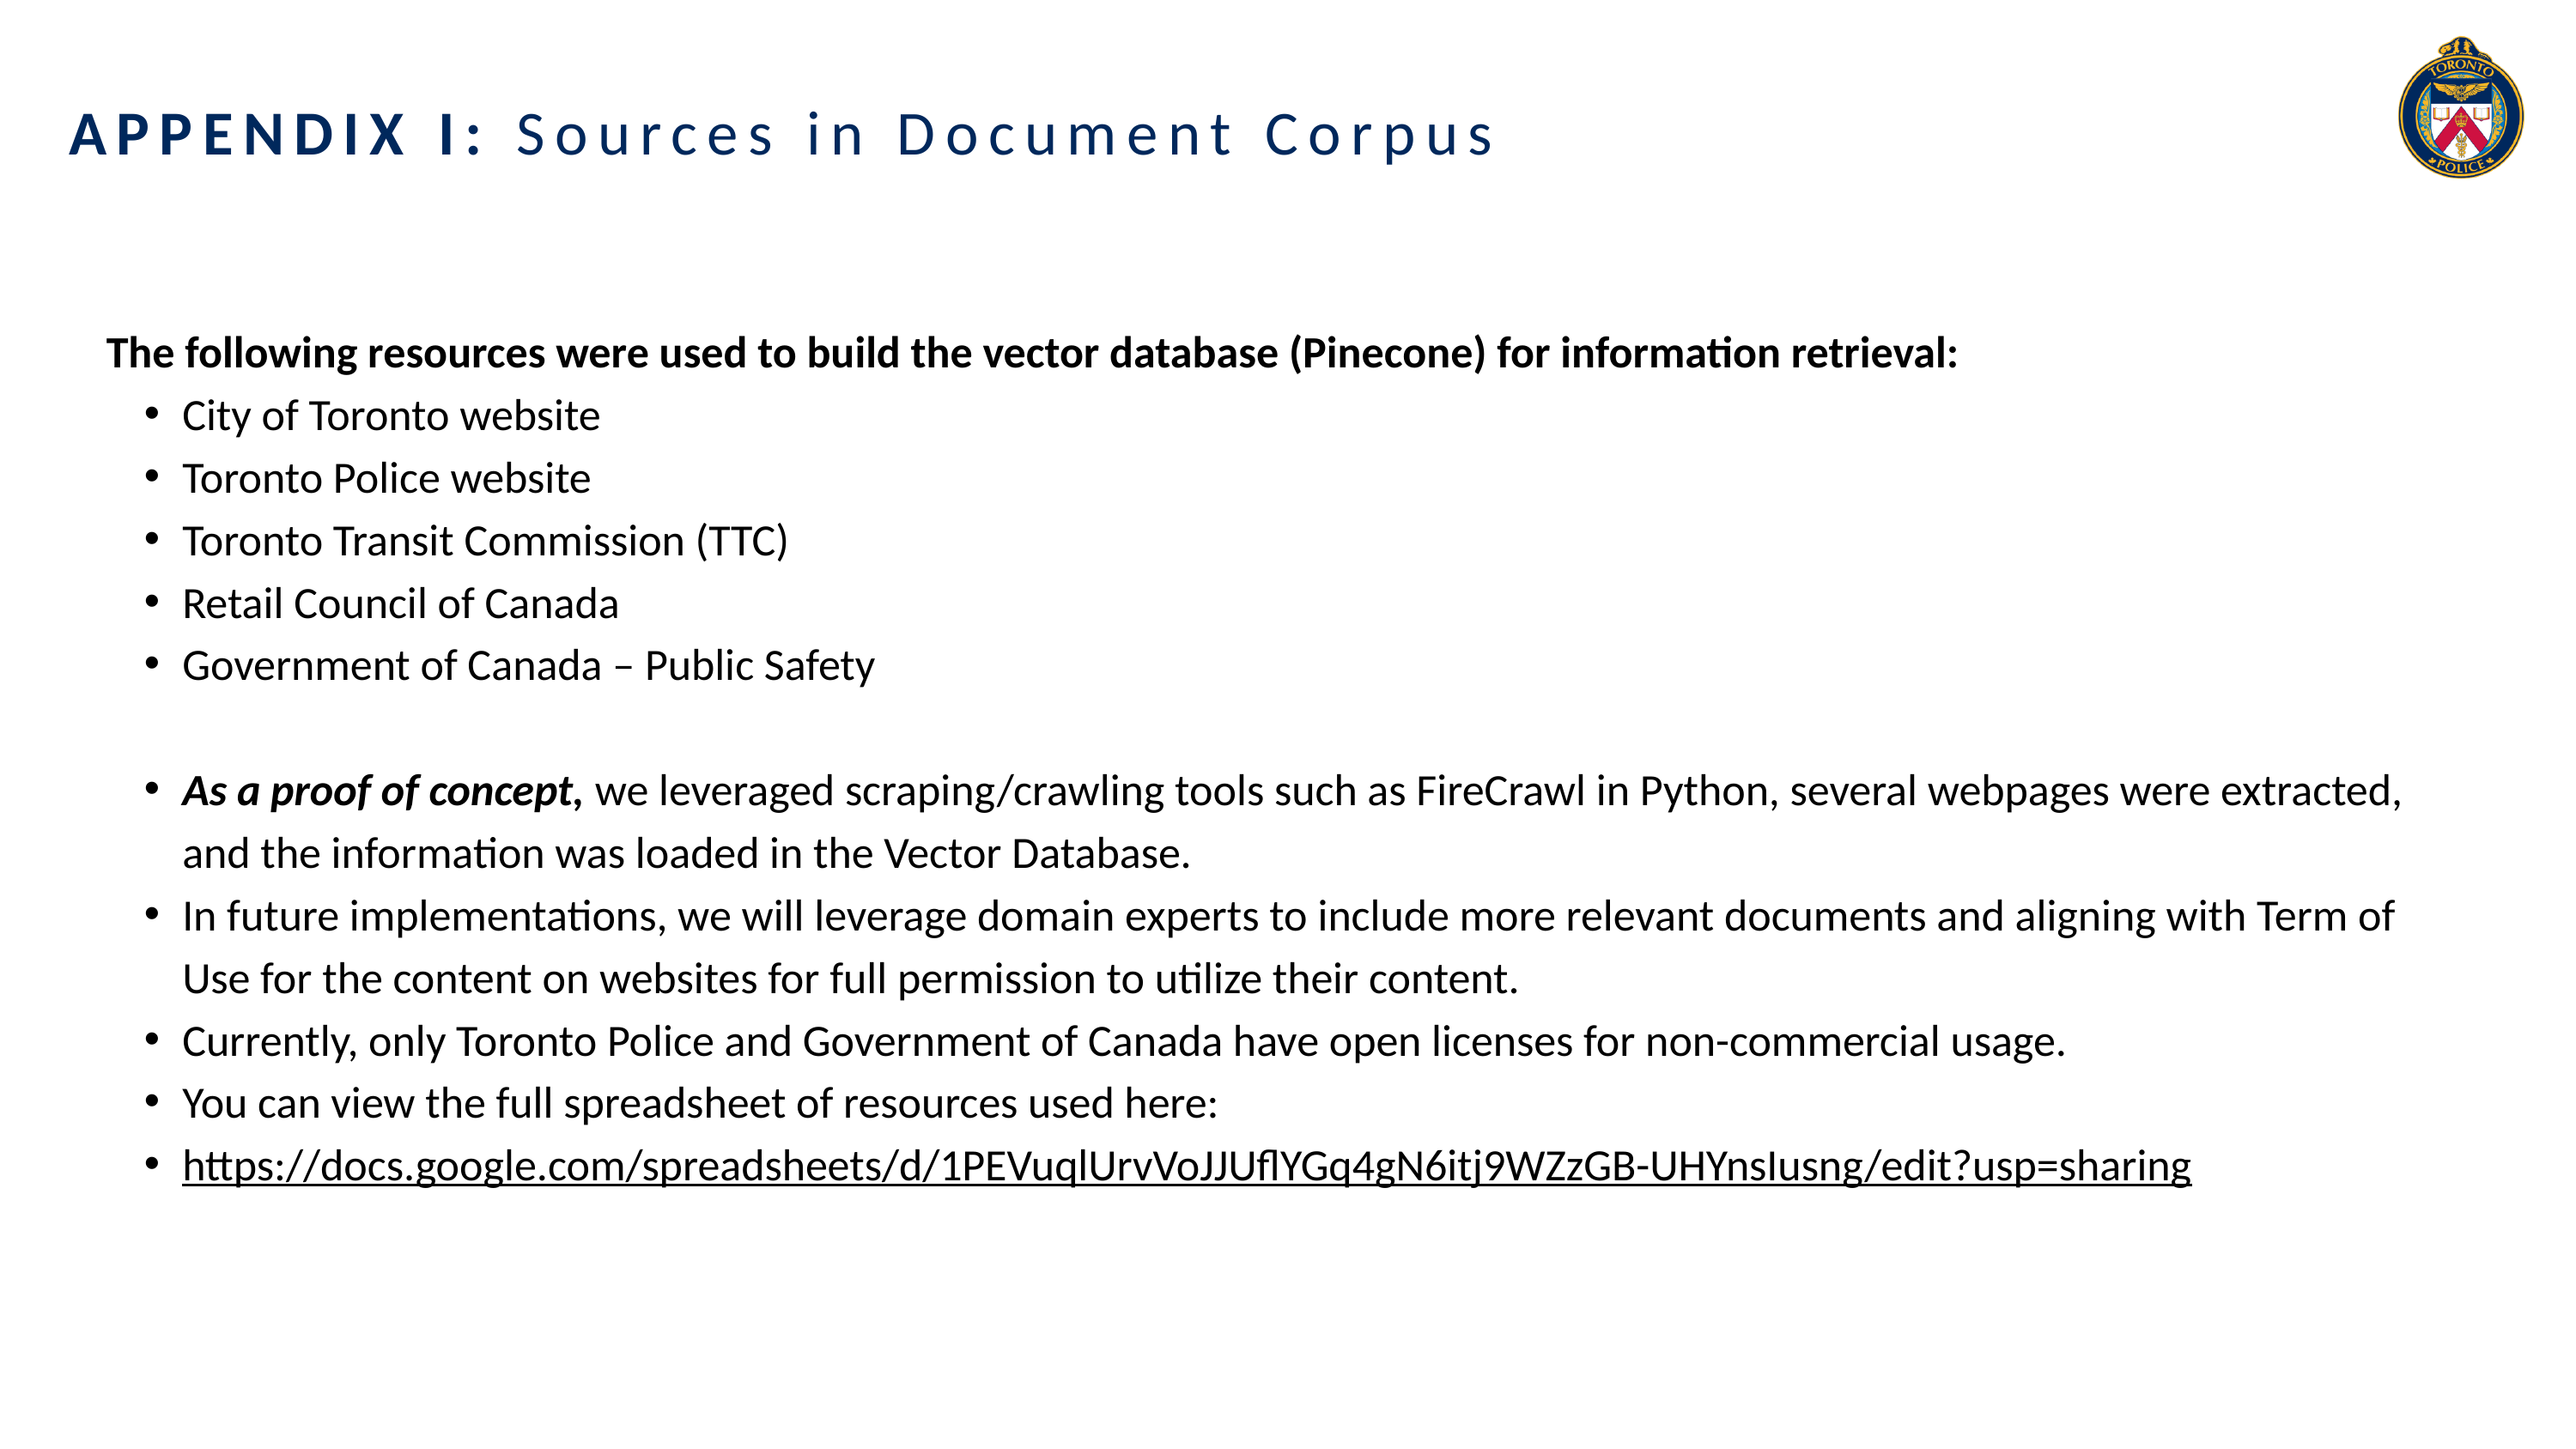

APPENDIX I: Sources in Document Corpus

The following resources were used to build the vector database (Pinecone) for information retrieval:
City of Toronto website
Toronto Police website
Toronto Transit Commission (TTC)
Retail Council of Canada
Government of Canada – Public Safety

As a proof of concept, we leveraged scraping/crawling tools such as FireCrawl in Python, several webpages were extracted, and the information was loaded in the Vector Database.
In future implementations, we will leverage domain experts to include more relevant documents and aligning with Term of Use for the content on websites for full permission to utilize their content.
Currently, only Toronto Police and Government of Canada have open licenses for non-commercial usage.
You can view the full spreadsheet of resources used here:
https://docs.google.com/spreadsheets/d/1PEVuqlUrvVoJJUflYGq4gN6itj9WZzGB-UHYnsIusng/edit?usp=sharing